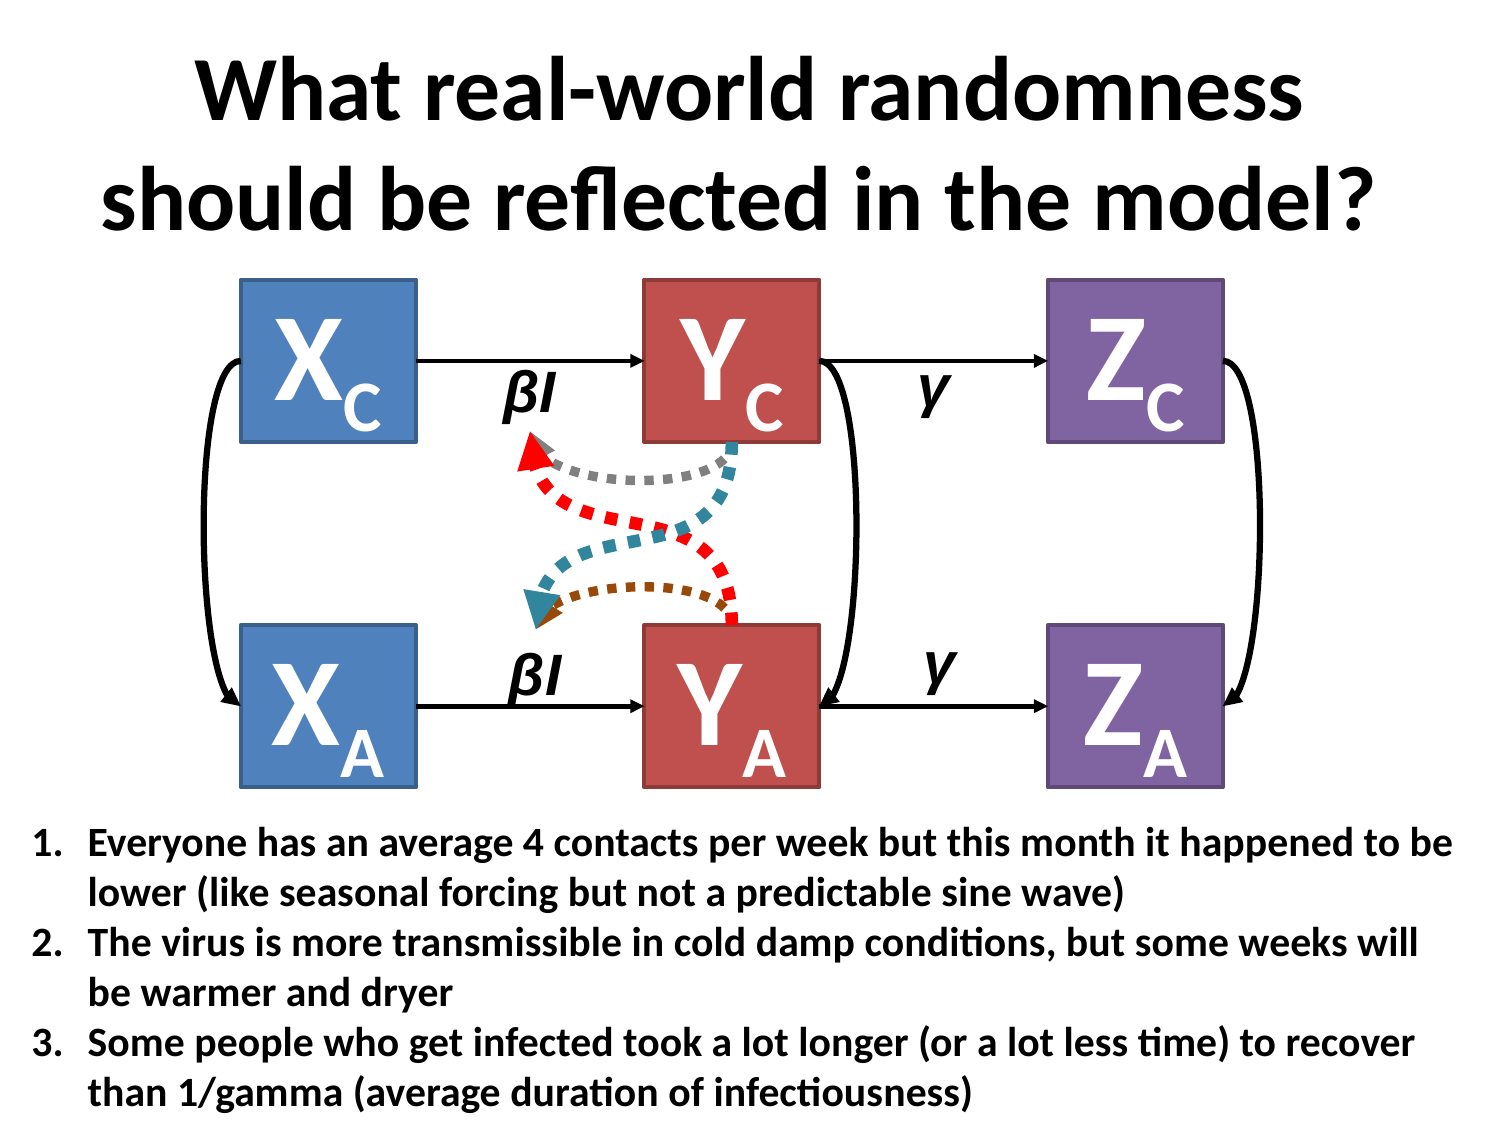

# What real-world randomness should be reflected in the model?
XC
YC
ZC
γ
βI
γ
XA
YA
ZA
βI
Everyone has an average 4 contacts per week but this month it happened to be lower (like seasonal forcing but not a predictable sine wave)
The virus is more transmissible in cold damp conditions, but some weeks will be warmer and dryer
Some people who get infected took a lot longer (or a lot less time) to recover than 1/gamma (average duration of infectiousness)